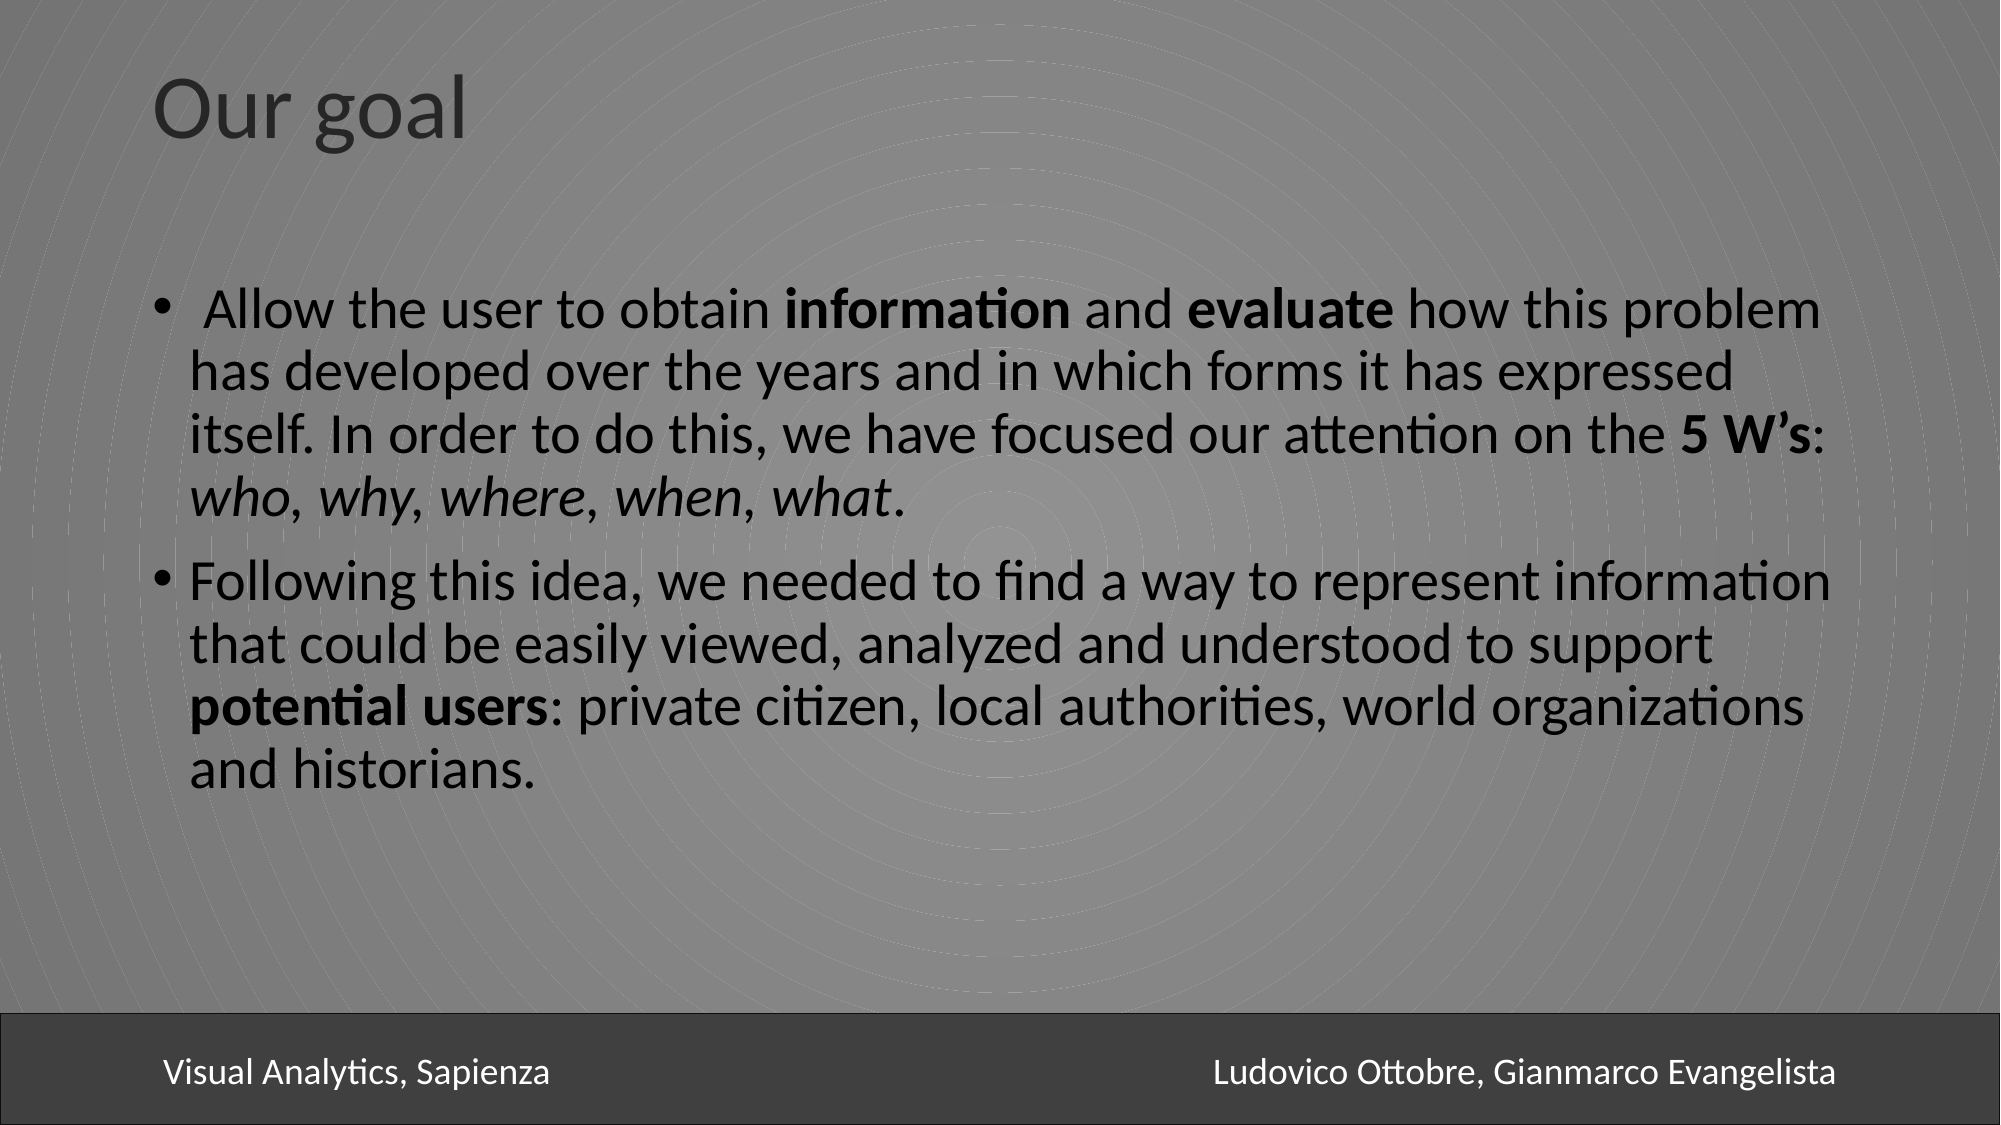

# Our goal
 Allow the user to obtain information and evaluate how this problem has developed over the years and in which forms it has expressed itself. In order to do this, we have focused our attention on the 5 W’s: who, why, where, when, what.
Following this idea, we needed to find a way to represent information that could be easily viewed, analyzed and understood to support potential users: private citizen, local authorities, world organizations and historians.
Visual Analytics, Sapienza					Ludovico Ottobre, Gianmarco Evangelista